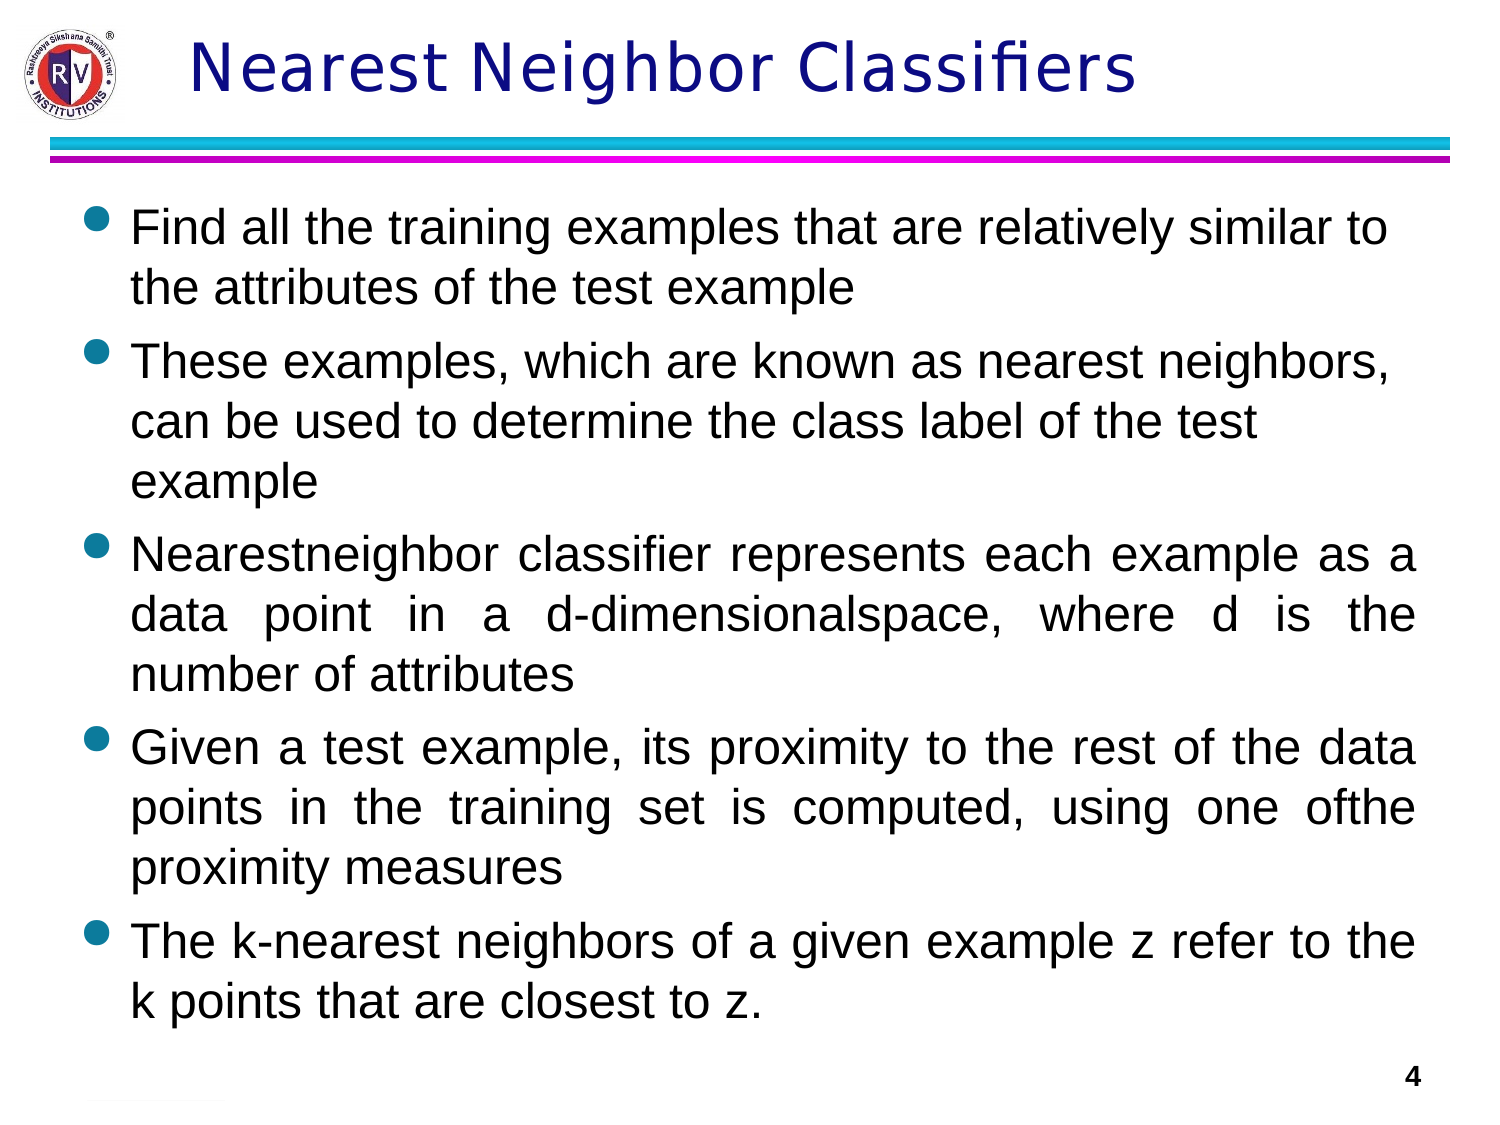

# Nearest Neighbor Classifiers
Find all the training examples that are relatively similar to the attributes of the test example
These examples, which are known as nearest neighbors, can be used to determine the class label of the test example
Nearestneighbor classifier represents each example as a data point in a d-dimensionalspace, where d is the number of attributes
Given a test example, its proximity to the rest of the data points in the training set is computed, using one ofthe proximity measures
The k-nearest neighbors of a given example z refer to the k points that are closest to z.